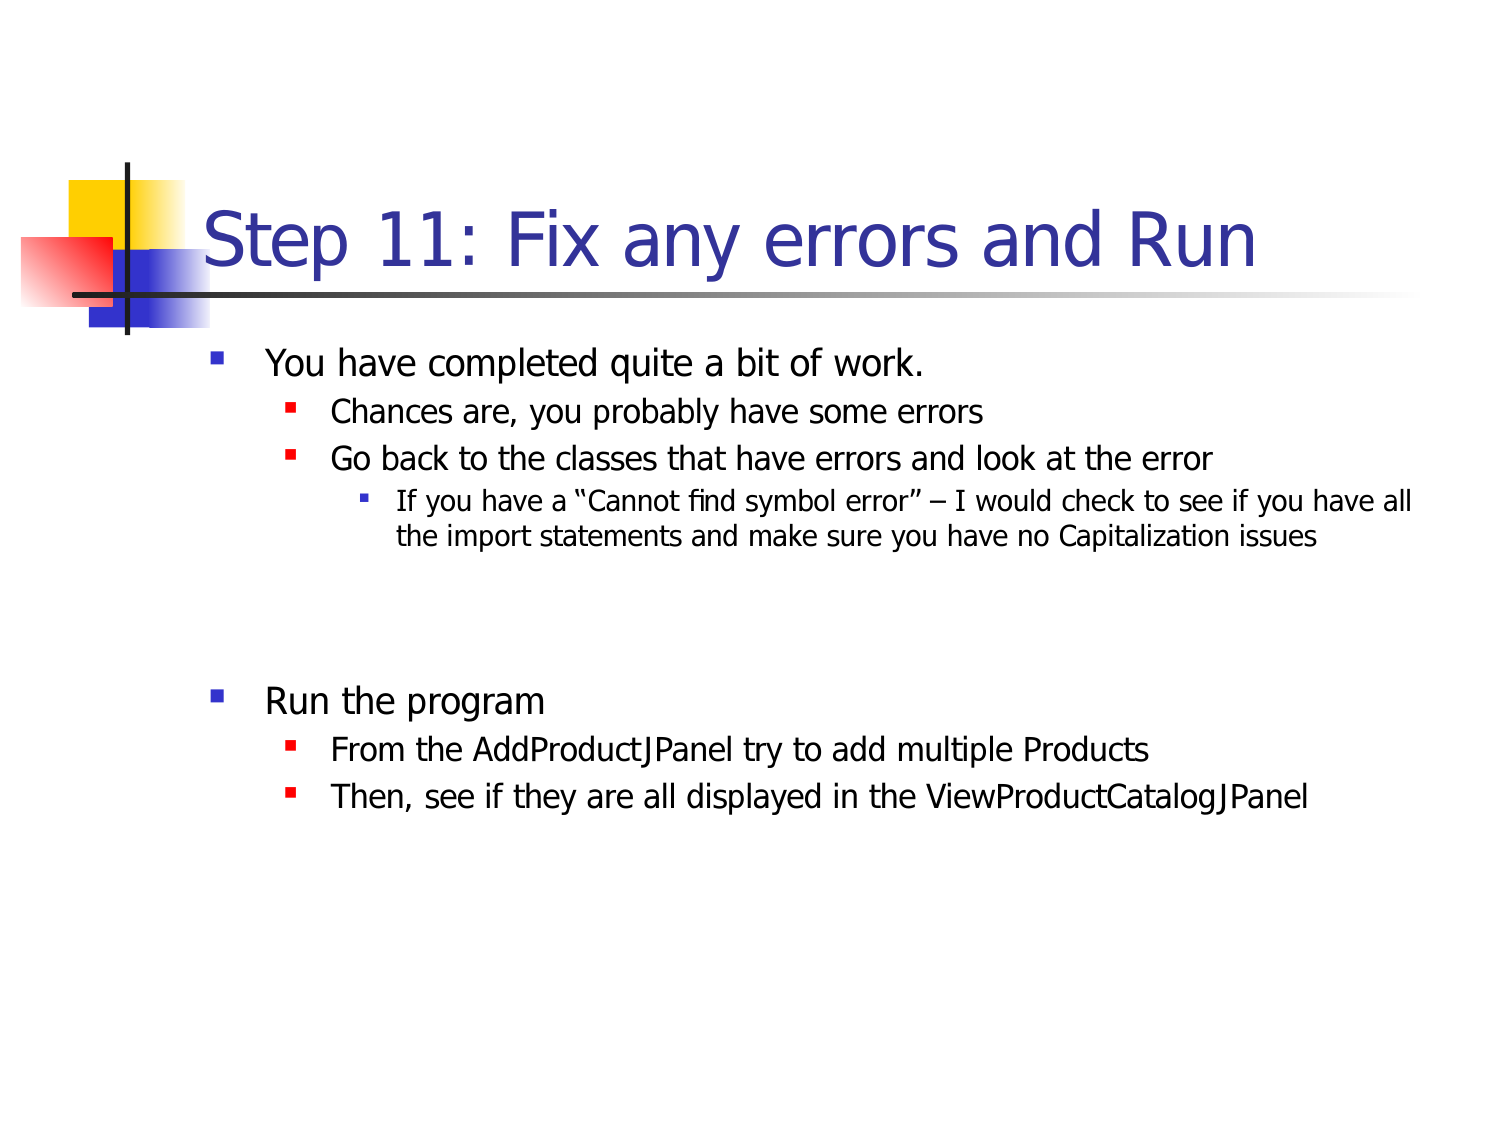

# Step 11: Fix any errors and Run
You have completed quite a bit of work.
Chances are, you probably have some errors
Go back to the classes that have errors and look at the error
If you have a “Cannot find symbol error” – I would check to see if you have all the import statements and make sure you have no Capitalization issues

Run the program
From the AddProductJPanel try to add multiple Products
Then, see if they are all displayed in the ViewProductCatalogJPanel